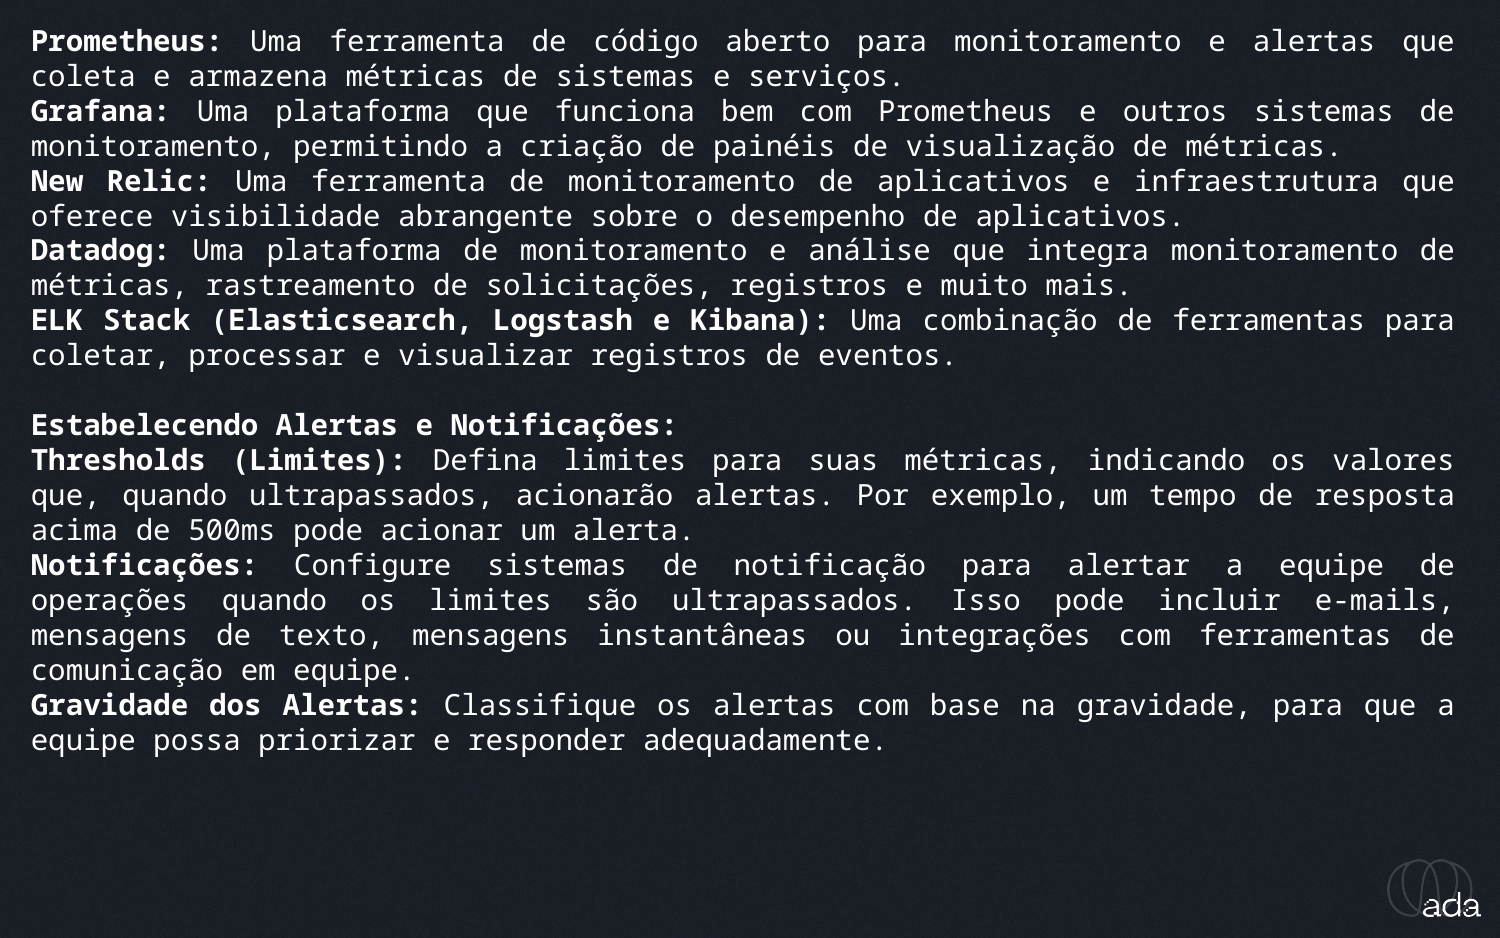

_ferramentas de monitoramento
Prometheus: Uma ferramenta de código aberto para monitoramento e alertas que coleta e armazena métricas de sistemas e serviços.
Grafana: Uma plataforma que funciona bem com Prometheus e outros sistemas de monitoramento, permitindo a criação de painéis de visualização de métricas.
New Relic: Uma ferramenta de monitoramento de aplicativos e infraestrutura que oferece visibilidade abrangente sobre o desempenho de aplicativos.
Datadog: Uma plataforma de monitoramento e análise que integra monitoramento de métricas, rastreamento de solicitações, registros e muito mais.
ELK Stack (Elasticsearch, Logstash e Kibana): Uma combinação de ferramentas para coletar, processar e visualizar registros de eventos.

Estabelecendo Alertas e Notificações:
Thresholds (Limites): Defina limites para suas métricas, indicando os valores que, quando ultrapassados, acionarão alertas. Por exemplo, um tempo de resposta acima de 500ms pode acionar um alerta.
Notificações: Configure sistemas de notificação para alertar a equipe de operações quando os limites são ultrapassados. Isso pode incluir e-mails, mensagens de texto, mensagens instantâneas ou integrações com ferramentas de comunicação em equipe.
Gravidade dos Alertas: Classifique os alertas com base na gravidade, para que a equipe possa priorizar e responder adequadamente.